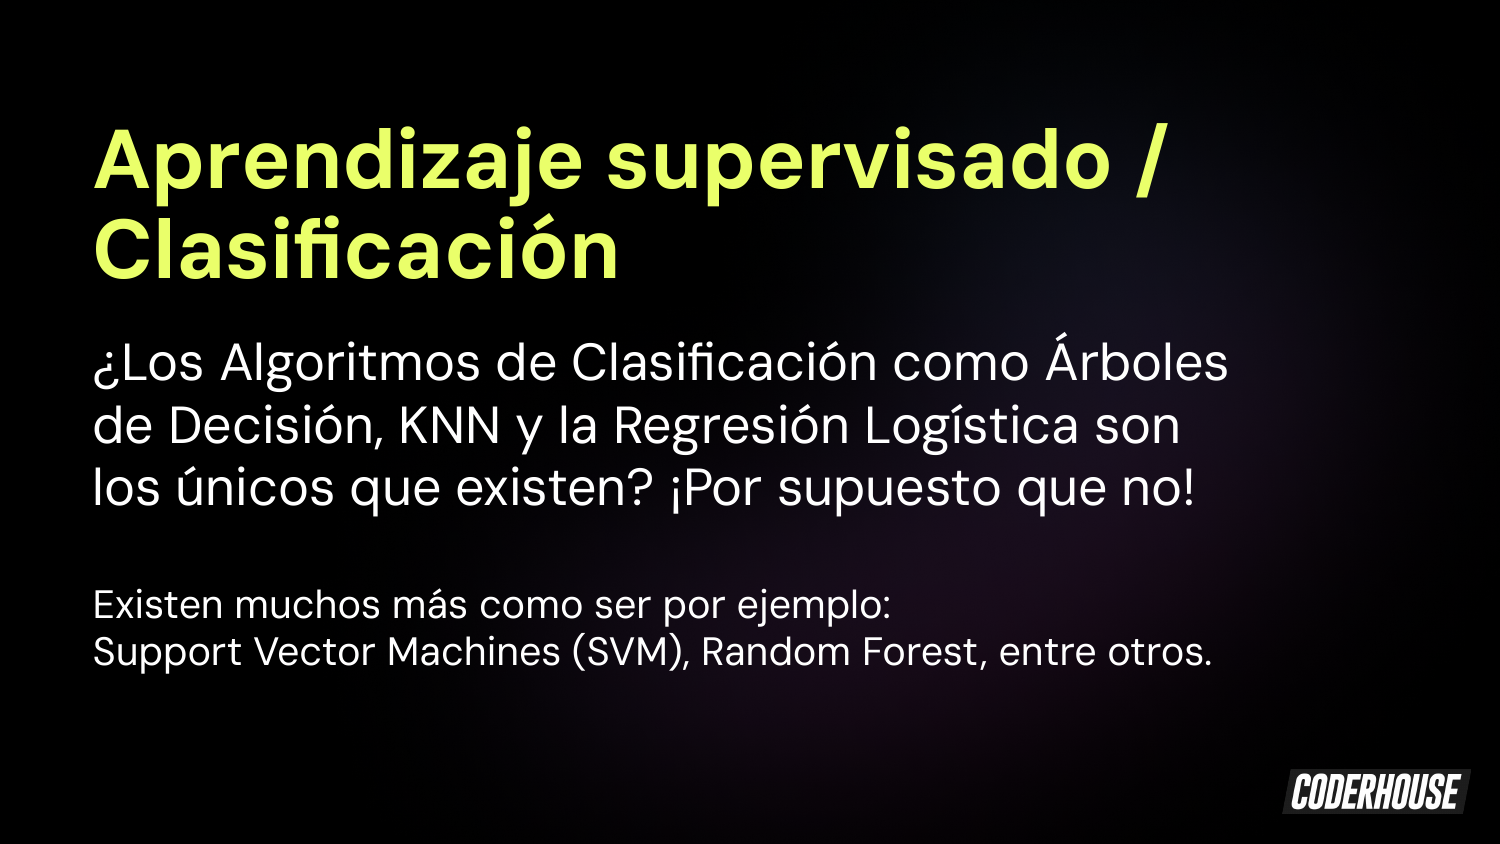

Aprendizaje supervisado / Clasificación
¿Los Algoritmos de Clasificación como Árboles de Decisión, KNN y la Regresión Logística son los únicos que existen? ¡Por supuesto que no!

Existen muchos más como ser por ejemplo:
Support Vector Machines (SVM), Random Forest, entre otros.